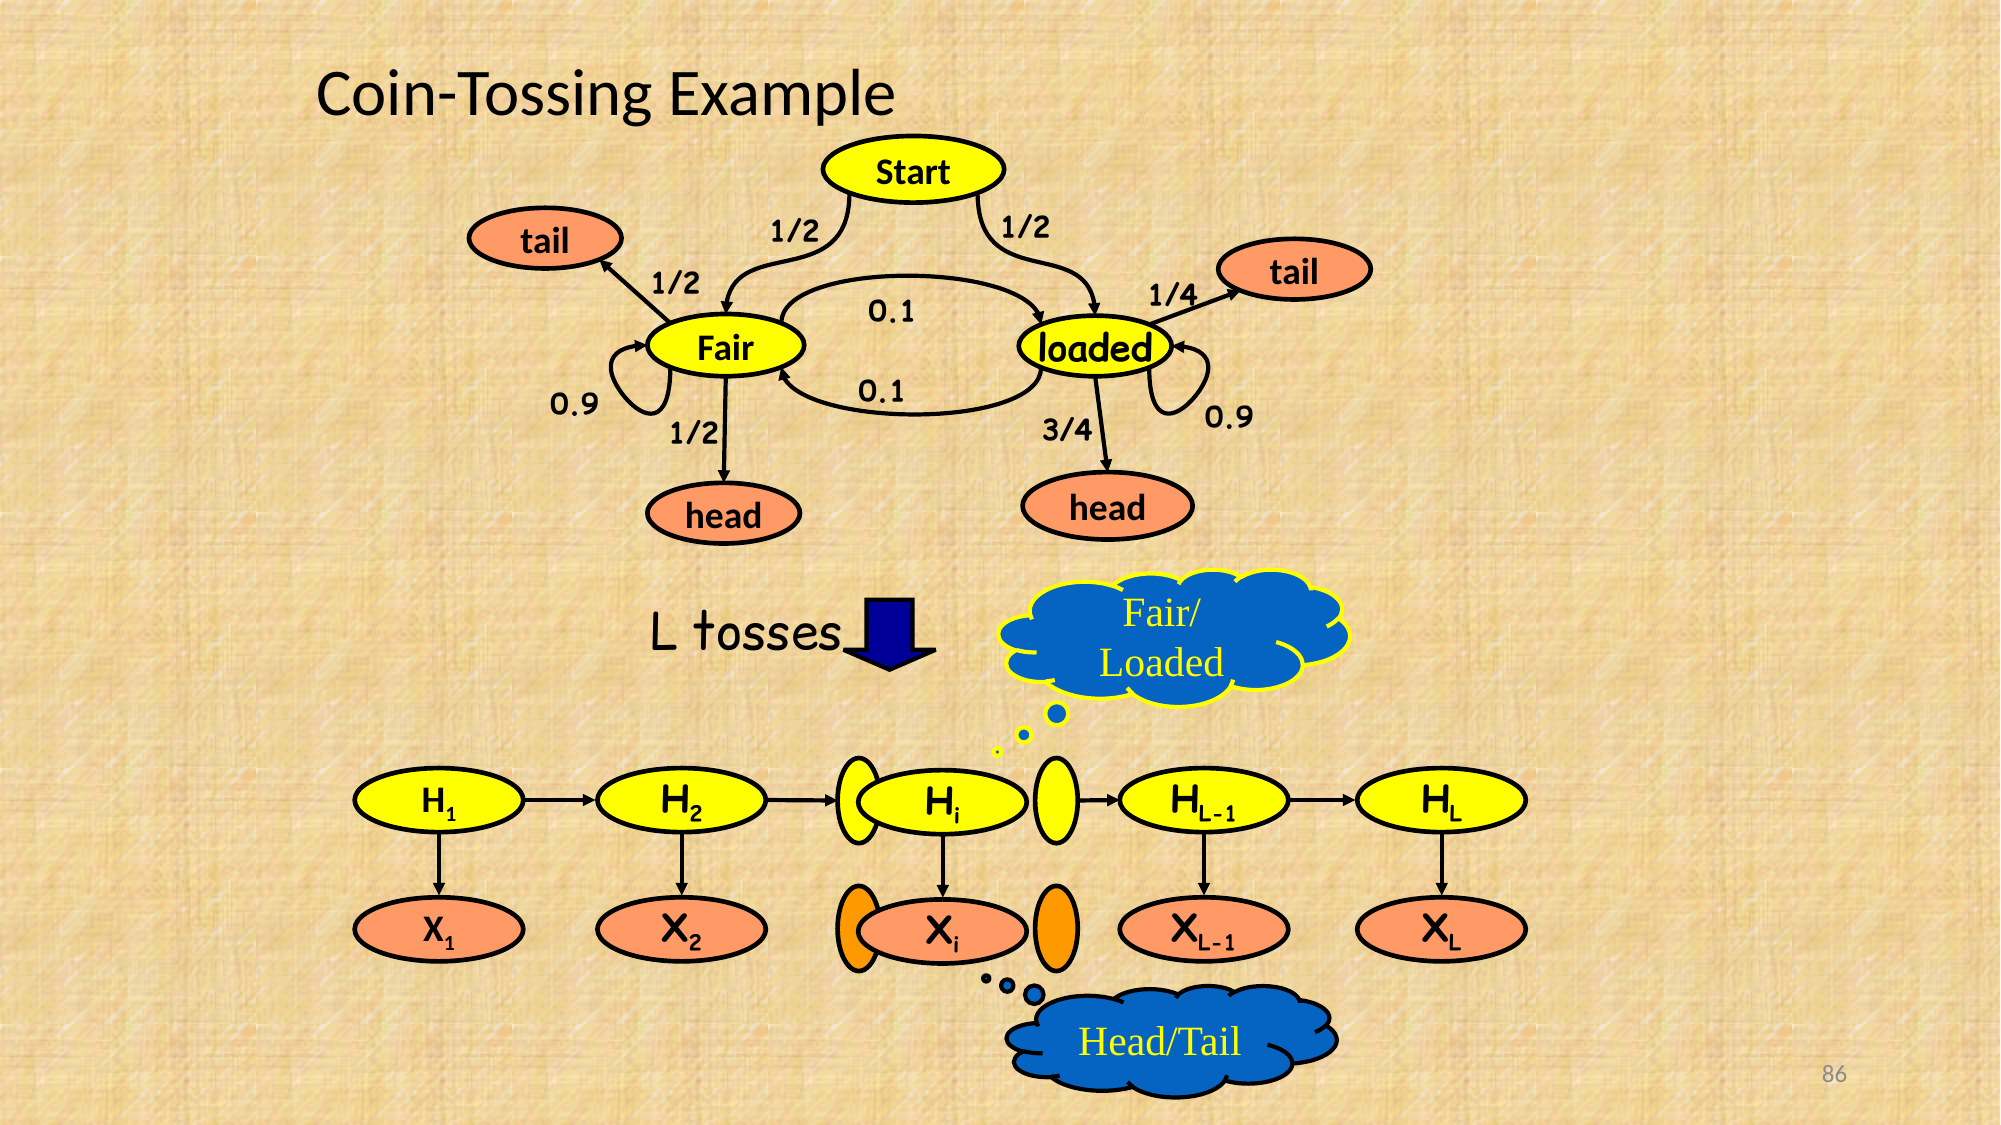

# Coin-Tossing Example
Start
1/2
1/2
tail
tail
1/2
1/4
0.1
Fair
loaded
0.1
0.9
0.9
3/4
1/2
head
head
Fair/Loaded
Head/Tail
L tosses

H1
H2
HL-1
HL
Hi

X1
X2
XL-1
XL
Xi
86